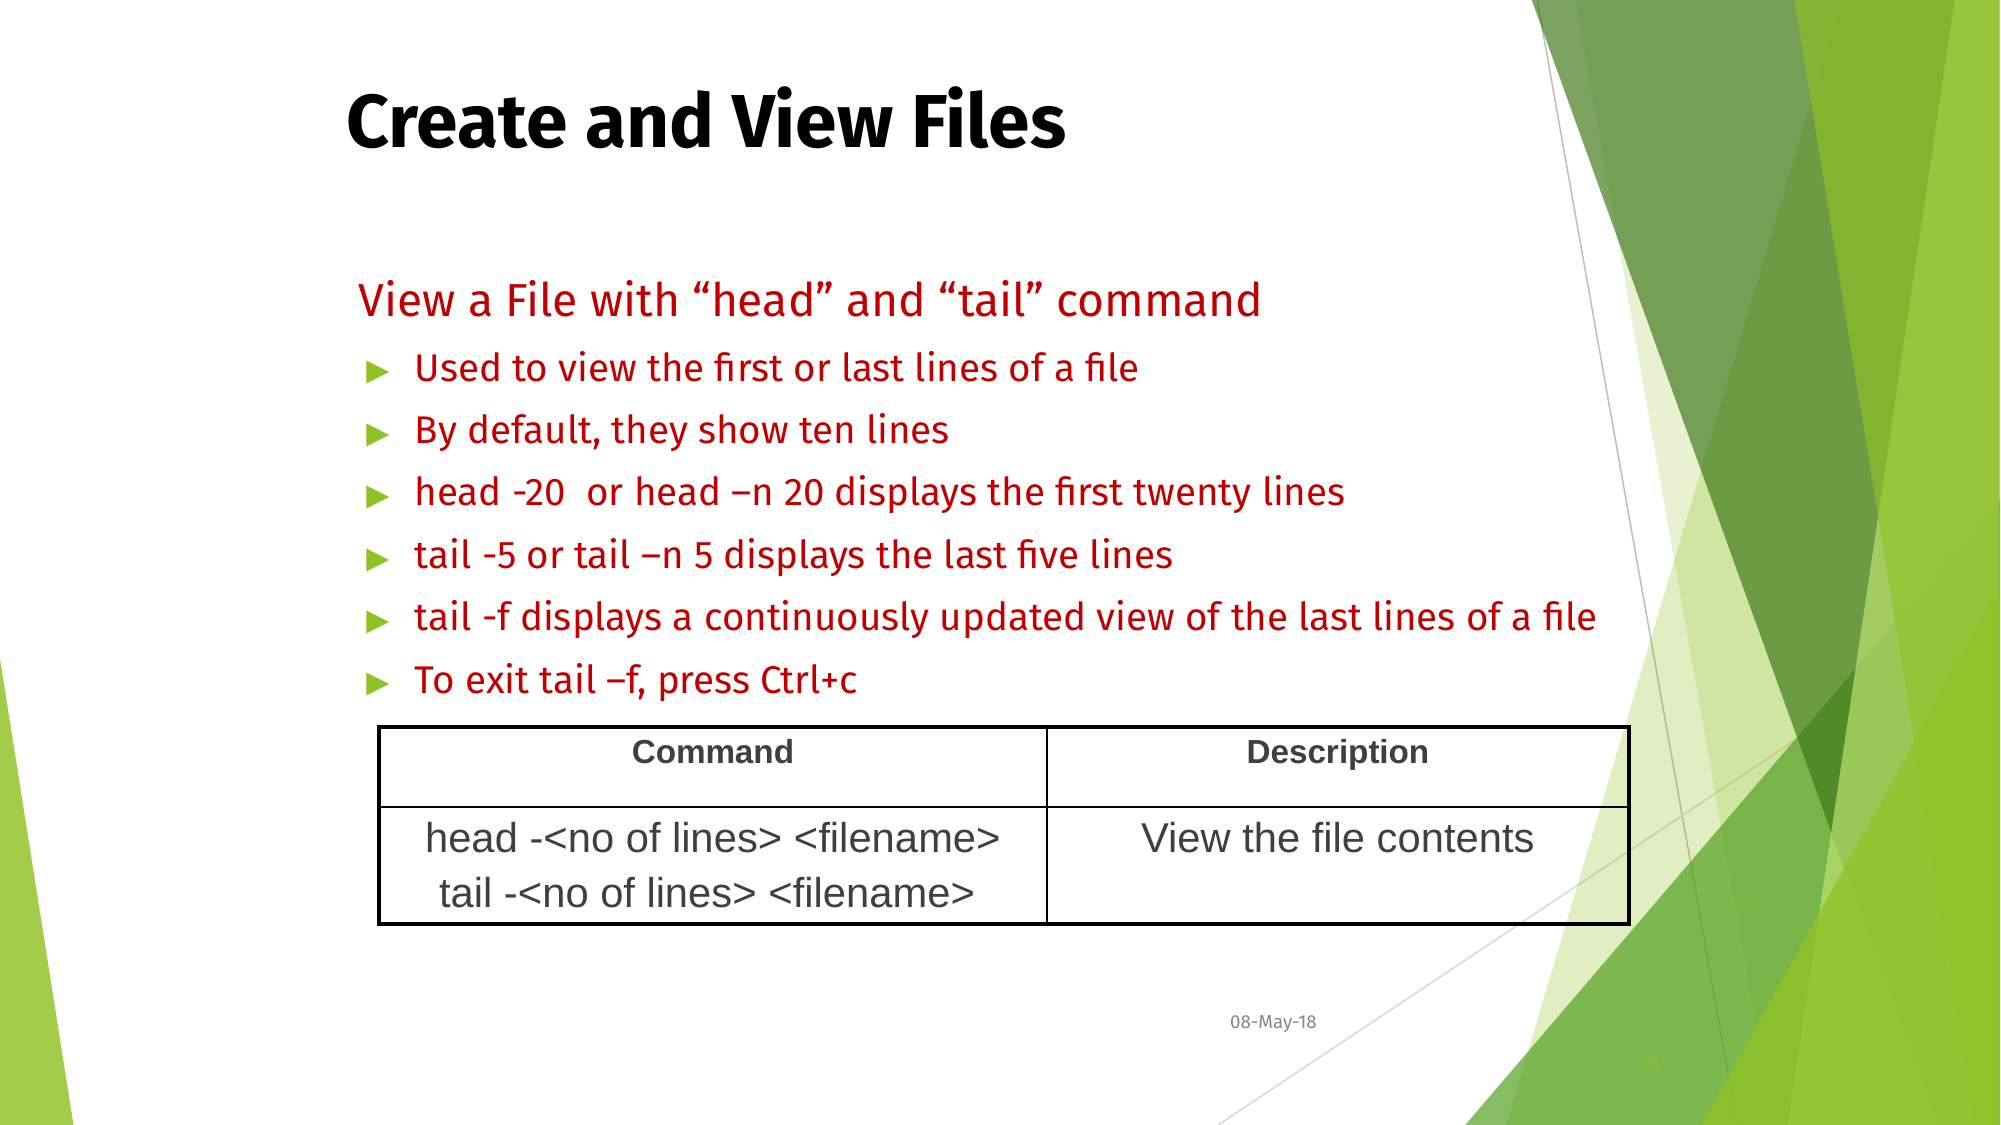

Create and View Files
View a File with “head” and “tail” command
Used to view the first or last lines of a file
By default, they show ten lines
head -20  or head –n 20 displays the first twenty lines
tail -5 or tail –n 5 displays the last five lines
tail -f displays a continuously updated view of the last lines of a file
To exit tail –f, press Ctrl+c

| Command | Description |
| --- | --- |
| head -<no of lines> <filename> tail -<no of lines> <filename> | View the file contents |
08-May-18
76